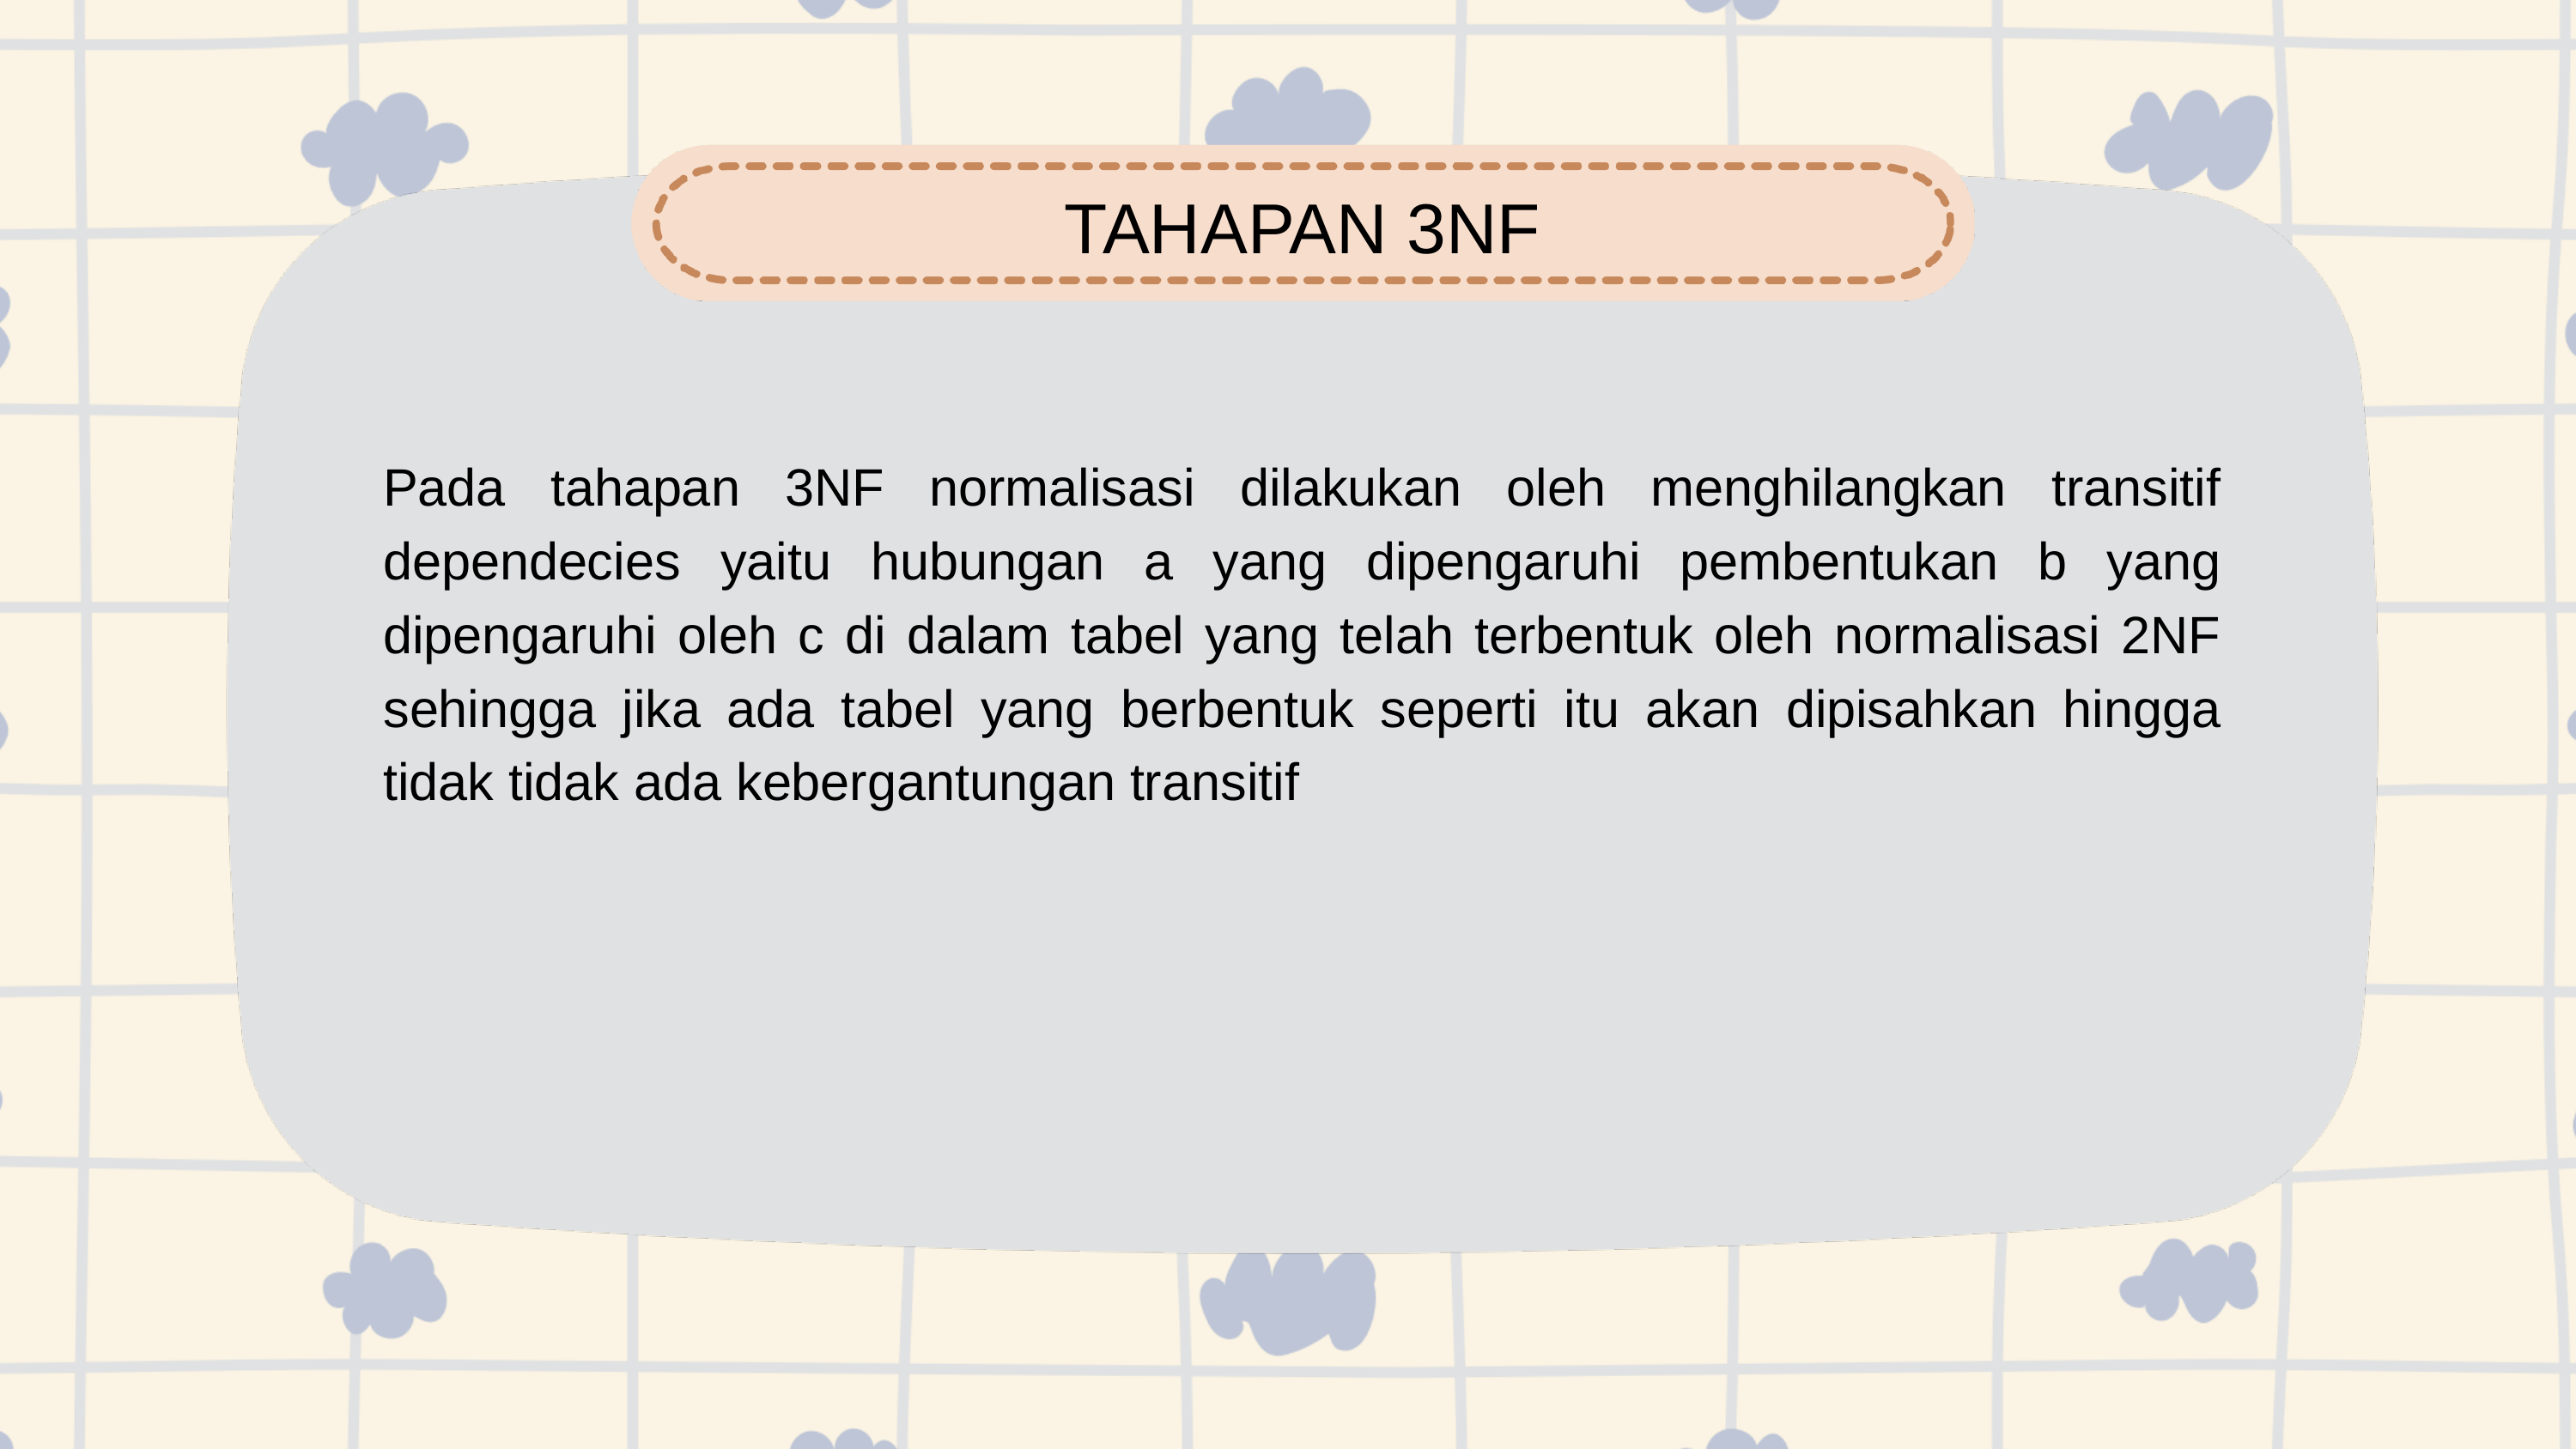

TAHAPAN 3NF
Pada tahapan 3NF normalisasi dilakukan oleh menghilangkan transitif dependecies yaitu hubungan a yang dipengaruhi pembentukan b yang dipengaruhi oleh c di dalam tabel yang telah terbentuk oleh normalisasi 2NF sehingga jika ada tabel yang berbentuk seperti itu akan dipisahkan hingga tidak tidak ada kebergantungan transitif